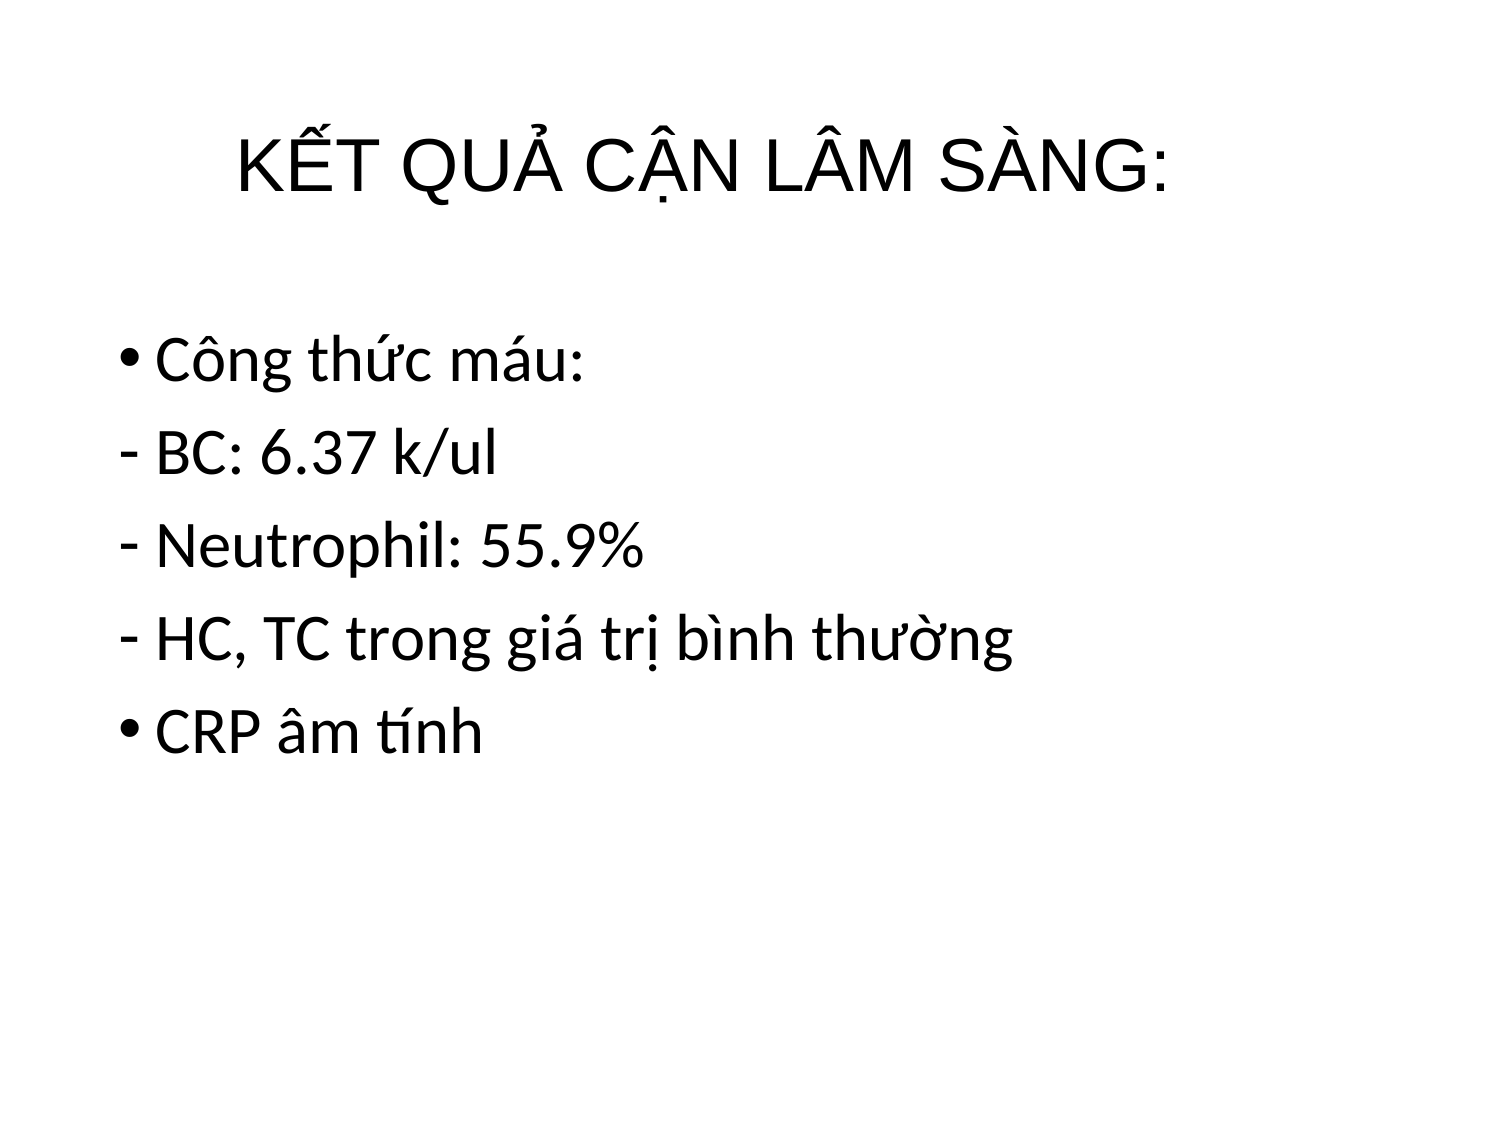

KẾT QUẢ CẬN LÂM SÀNG:
Công thức máu:
BC: 6.37 k/ul
Neutrophil: 55.9%
HC, TC trong giá trị bình thường
CRP âm tính